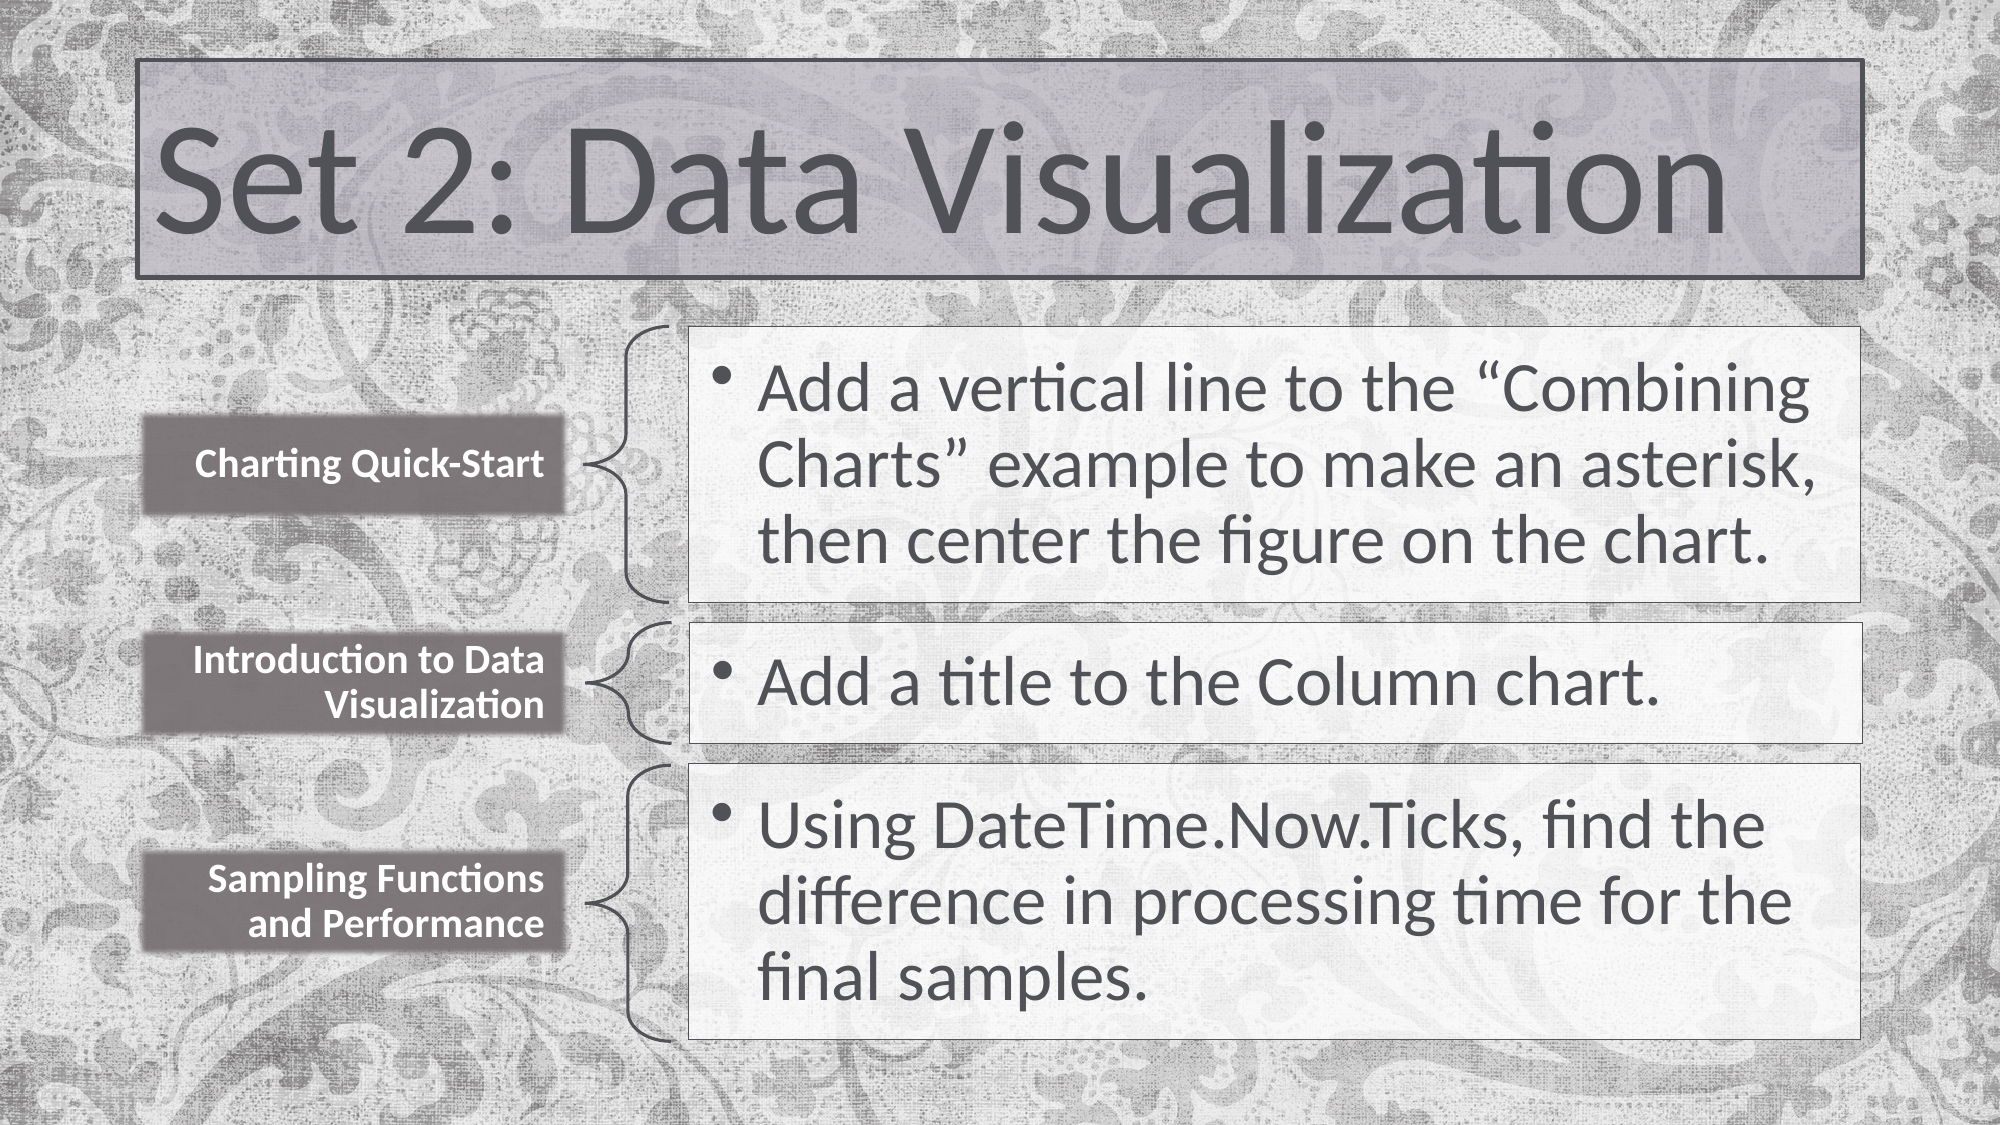

# Set 2: Data Visualization
Charting Quick-Start
Add a vertical line to the “Combining Charts” example to make an asterisk, then center the figure on the chart.
Introduction to Data Visualization
Add a title to the Column chart.
Sampling Functions and Performance
Using DateTime.Now.Ticks, find the difference in processing time for the final samples.